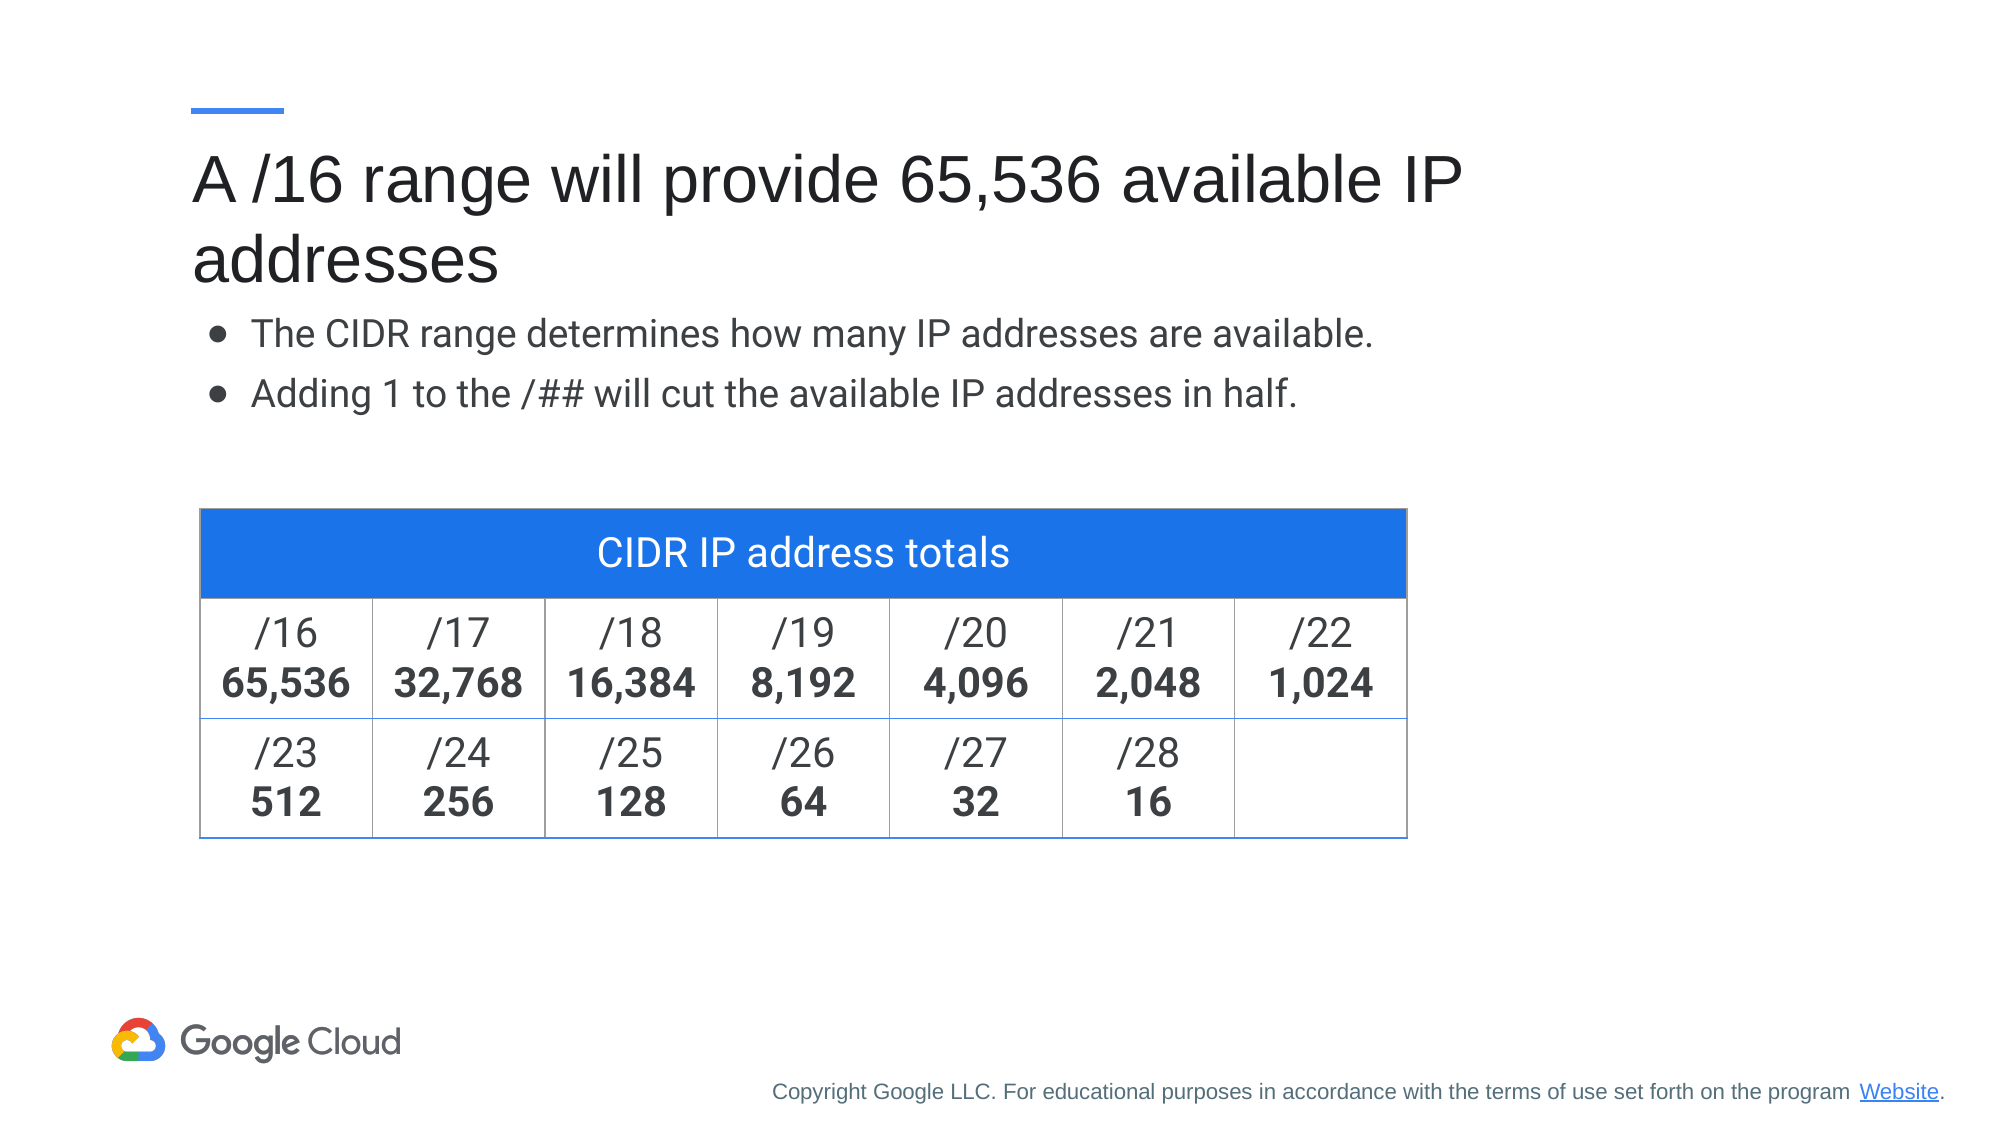

# A /16 range will provide 65,536 available IP addresses
The CIDR range determines how many IP addresses are available.
Adding 1 to the /## will cut the available IP addresses in half.

| CIDR IP address totals |  |  |  |  |  |  |
| --- | --- | --- | --- | --- | --- | --- |
| /16 65,536 | /17 32,768 | /18 16,384 | /19 8,192 | /20 4,096 | /21 2,048 | /22 1,024 |
| /23 512 | /24 256 | /25 128 | /26 64 | /27 32 | /28 16 |  |
Copyright Google LLC. For educational purposes in accordance with the terms of use set forth on the program Website.